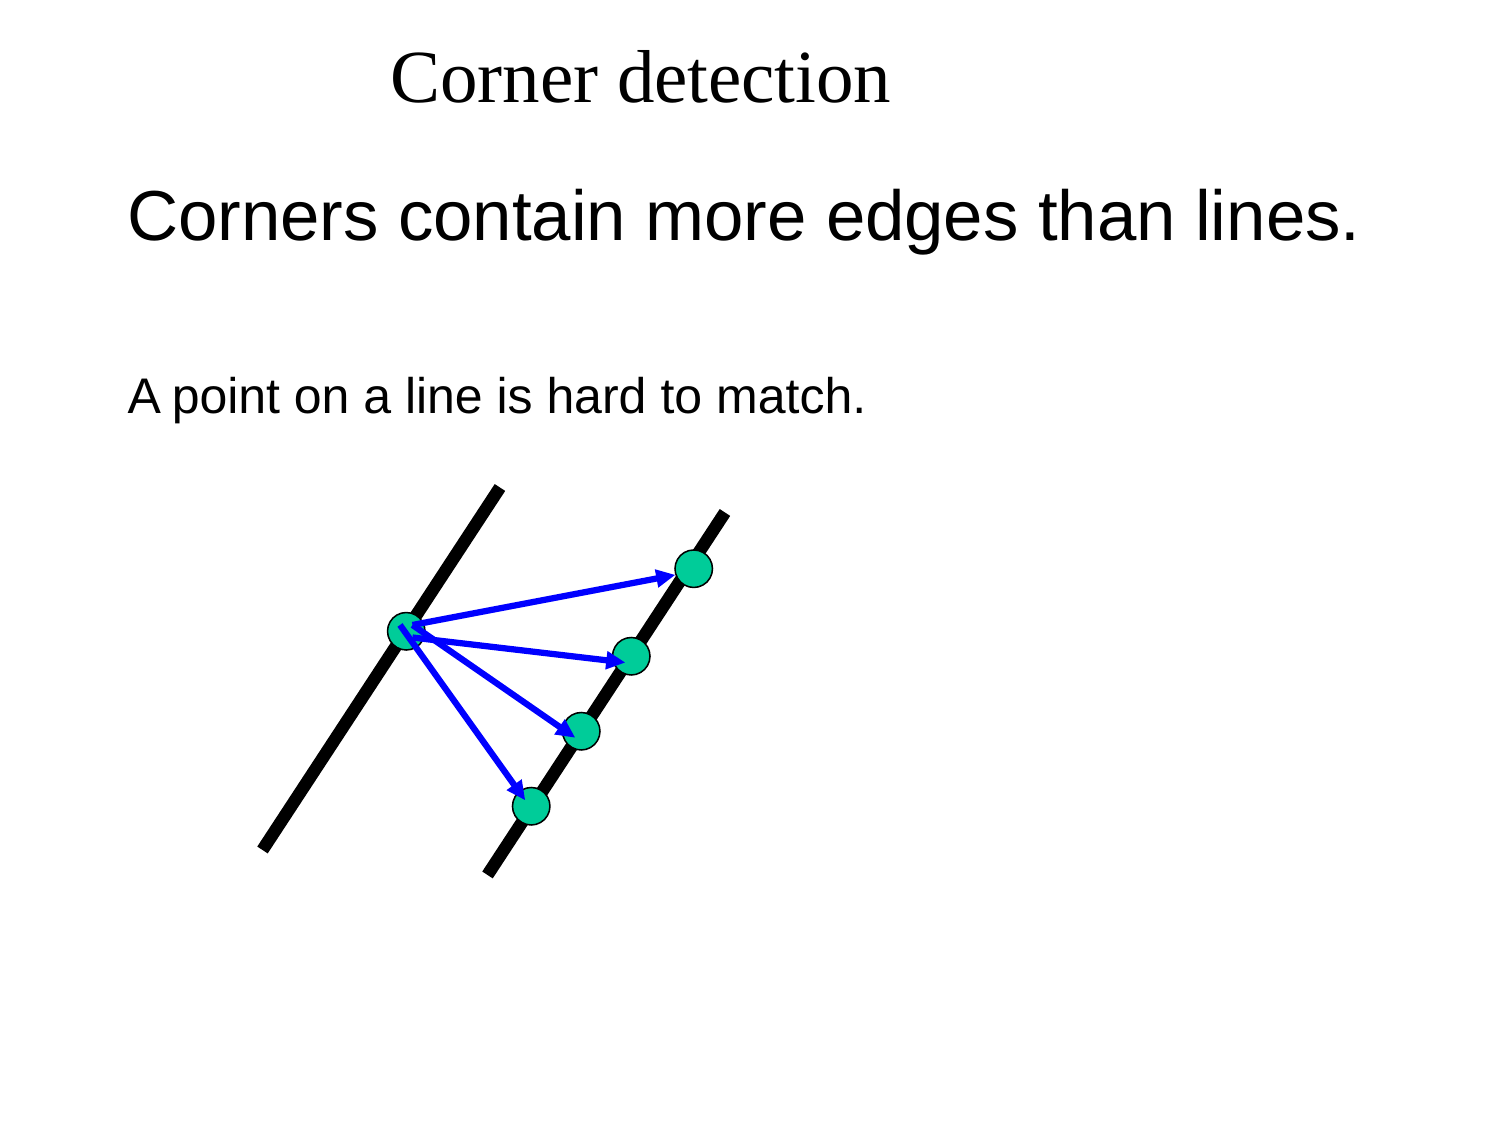

Corner detection
# Corners contain more edges than lines.
A point on a line is hard to match.